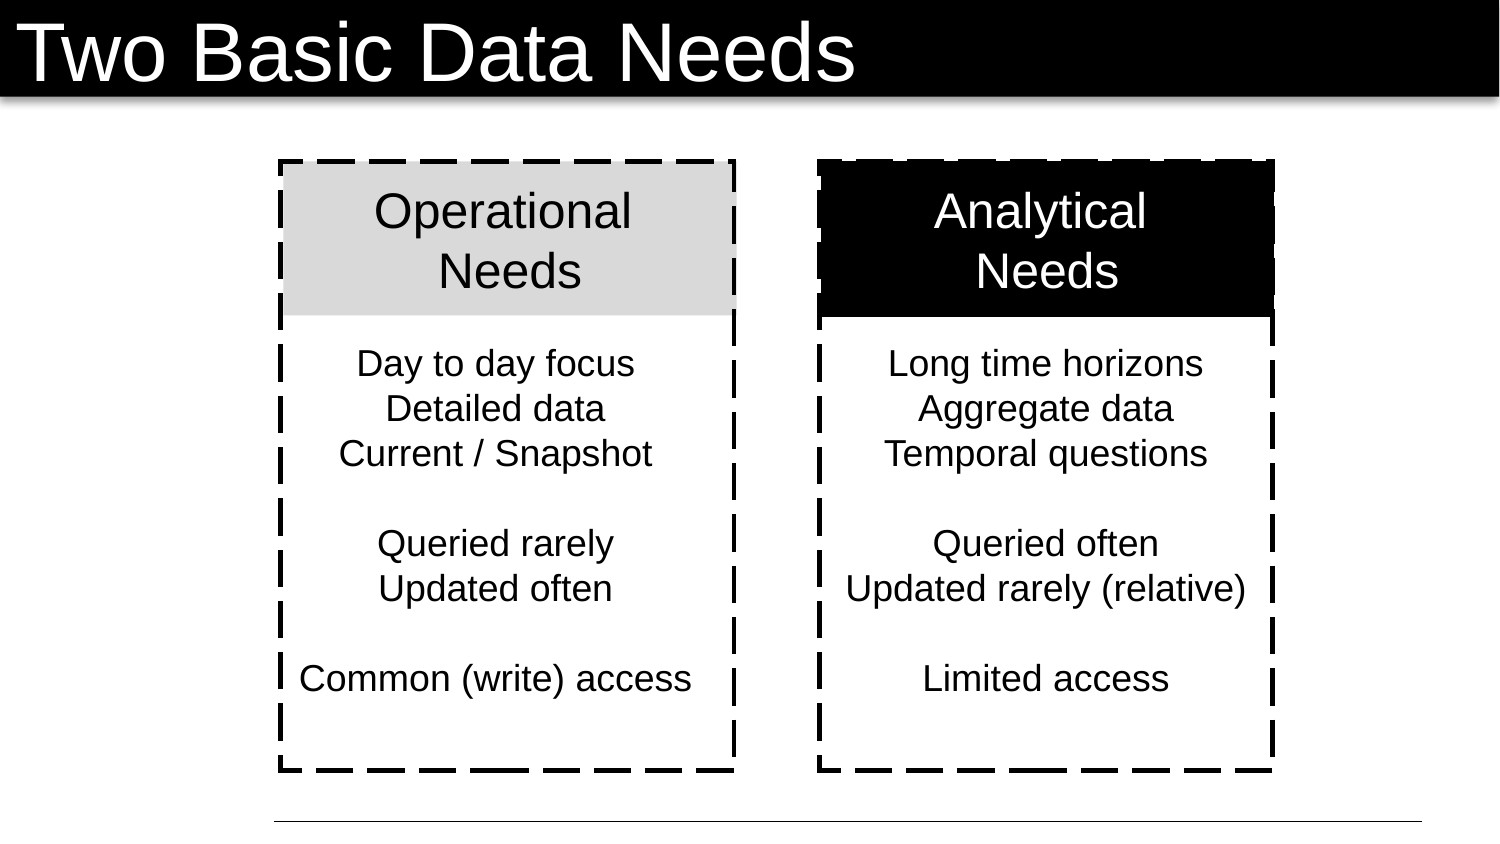

# Two Basic Data Needs

Operational
Needs

Analytical
Needs
Day to day focus
Detailed data
Current / Snapshot

Queried rarely
Updated often

Common (write) access
Long time horizons
Aggregate data
Temporal questions

Queried often
Updated rarely (relative)

Limited access